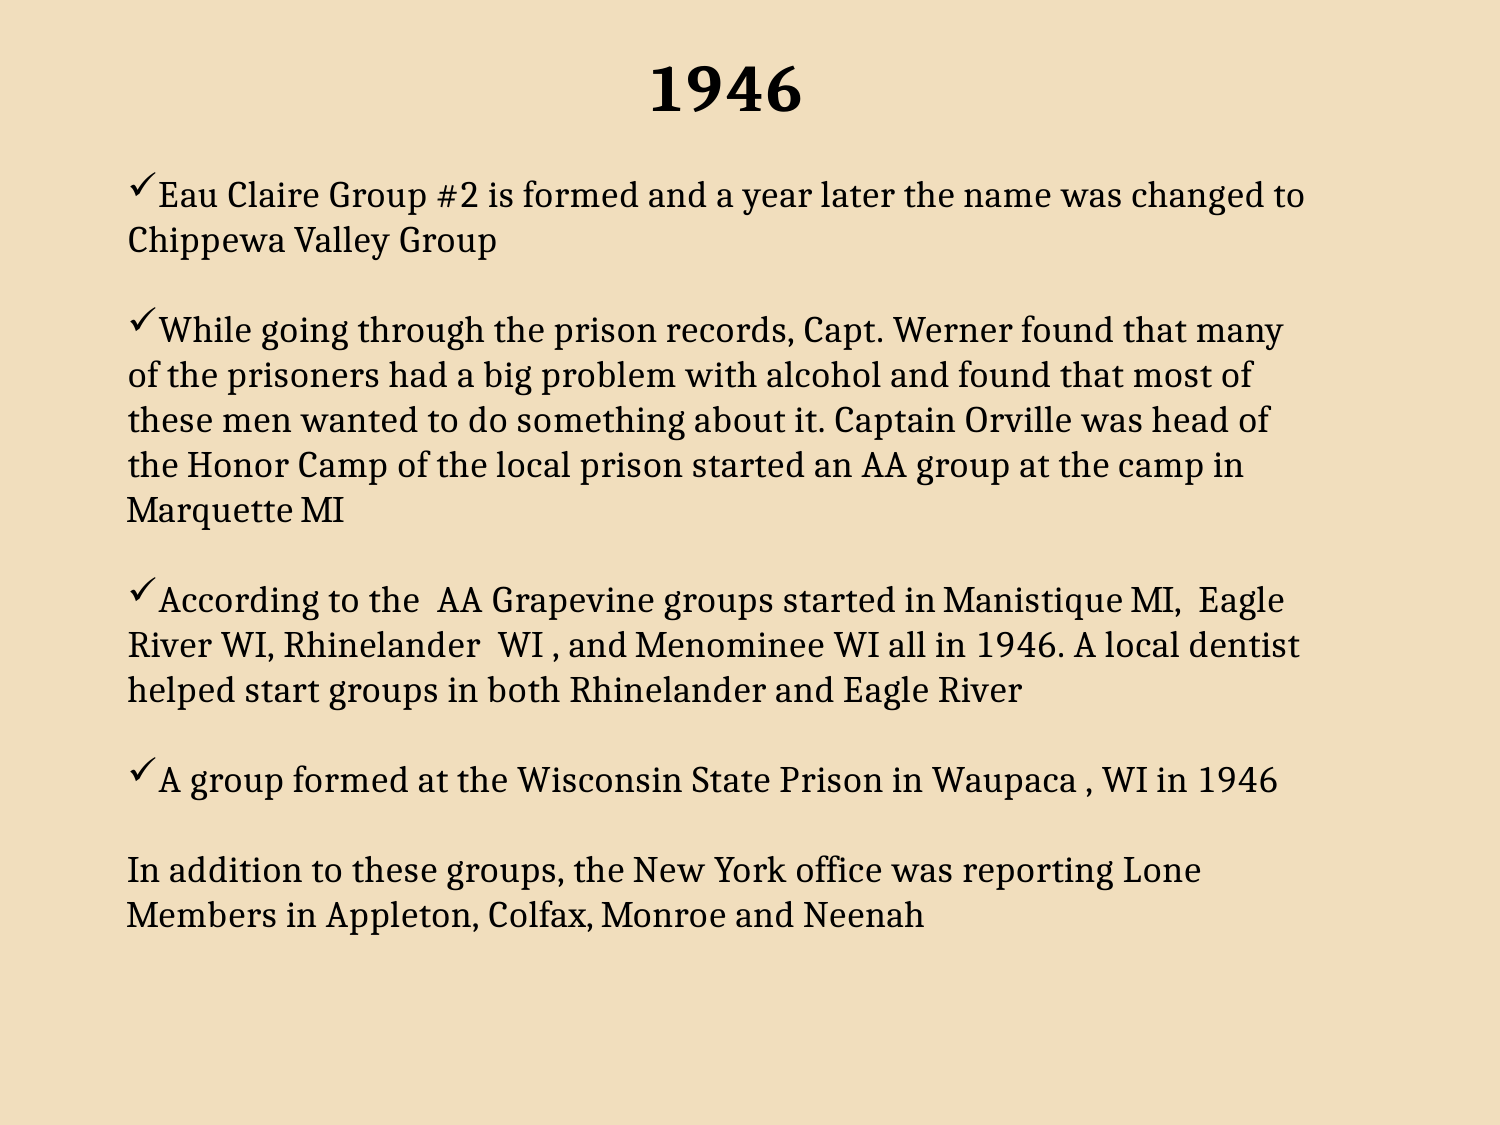

1946
Eau Claire Group #2 is formed and a year later the name was changed to Chippewa Valley Group

While going through the prison records, Capt. Werner found that many of the prisoners had a big problem with alcohol and found that most of these men wanted to do something about it. Captain Orville was head of the Honor Camp of the local prison started an AA group at the camp in Marquette MI

According to the  AA Grapevine groups started in Manistique MI,  Eagle River WI, Rhinelander  WI , and Menominee WI all in 1946. A local dentist helped start groups in both Rhinelander and Eagle River

A group formed at the Wisconsin State Prison in Waupaca , WI in 1946

In addition to these groups, the New York office was reporting Lone Members in Appleton, Colfax, Monroe and Neenah